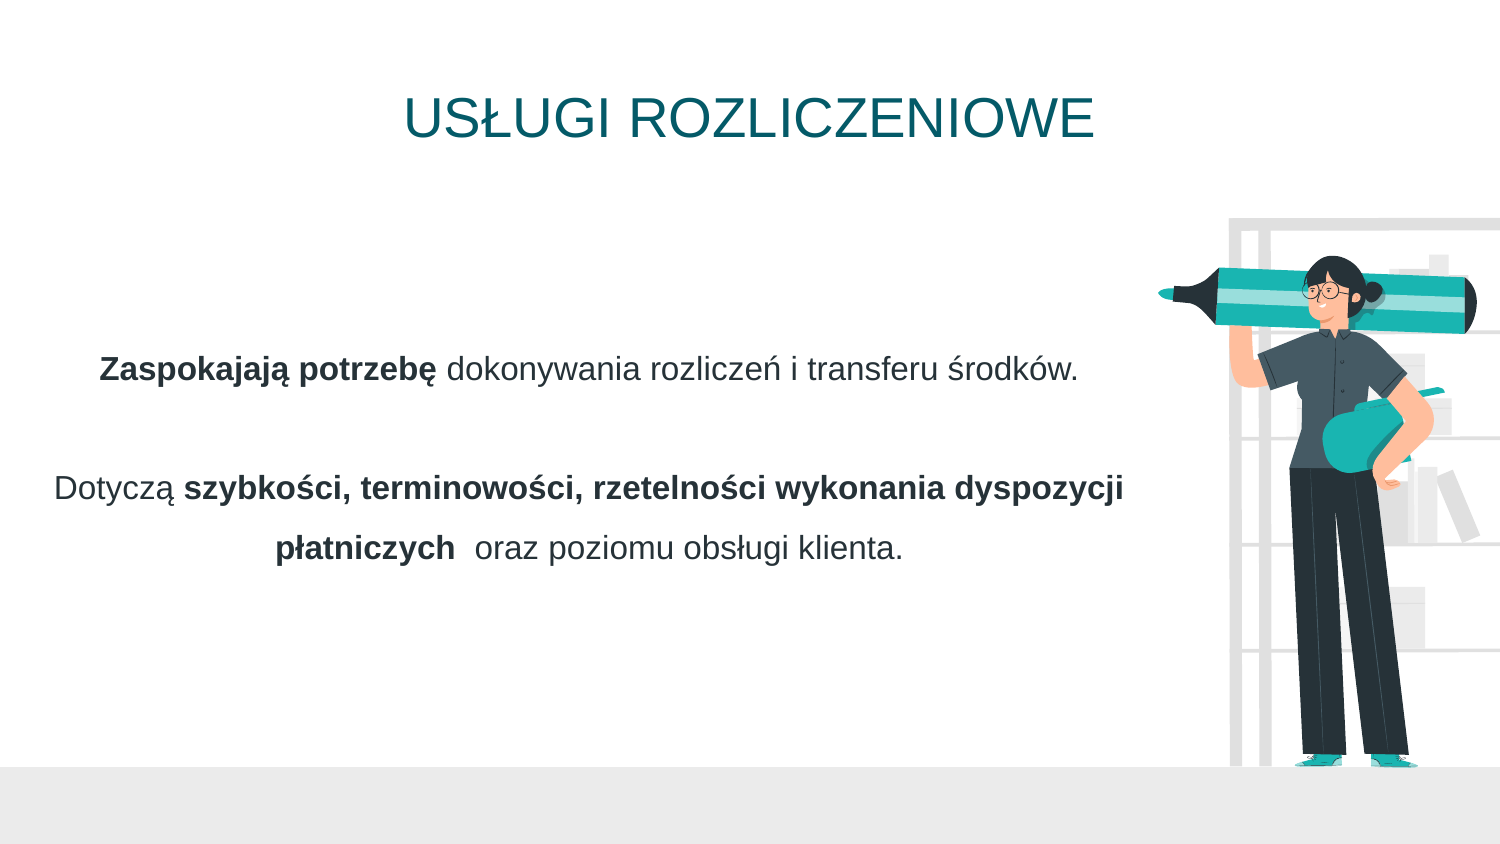

Zaspokajają potrzebę dokonywania rozliczeń i transferu środków.

Dotyczą szybkości, terminowości, rzetelności wykonania dyspozycji płatniczych  oraz poziomu obsługi klienta.

# USŁUGI ROZLICZENIOWE